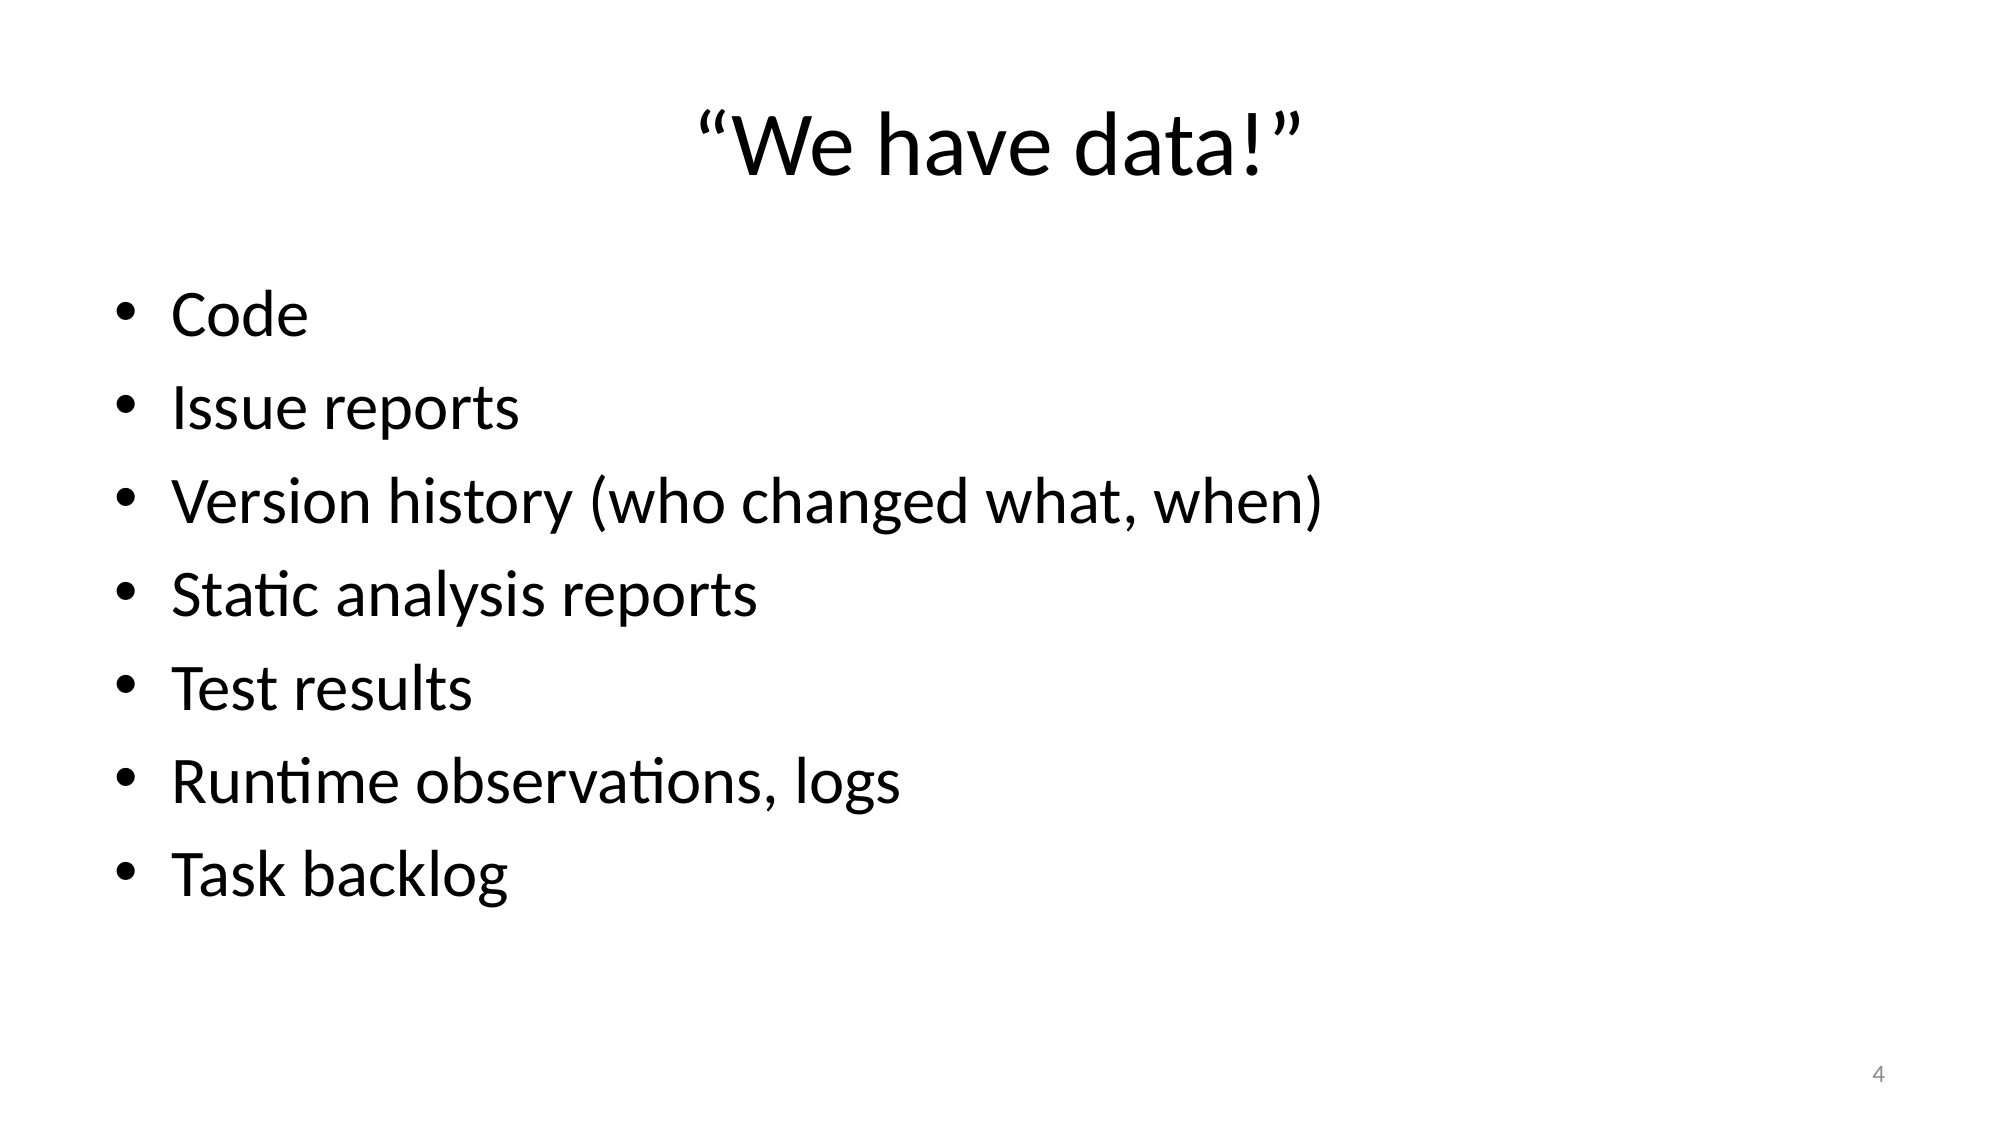

# “We have data!”
Code
Issue reports
Version history (who changed what, when)
Static analysis reports
Test results
Runtime observations, logs
Task backlog
4